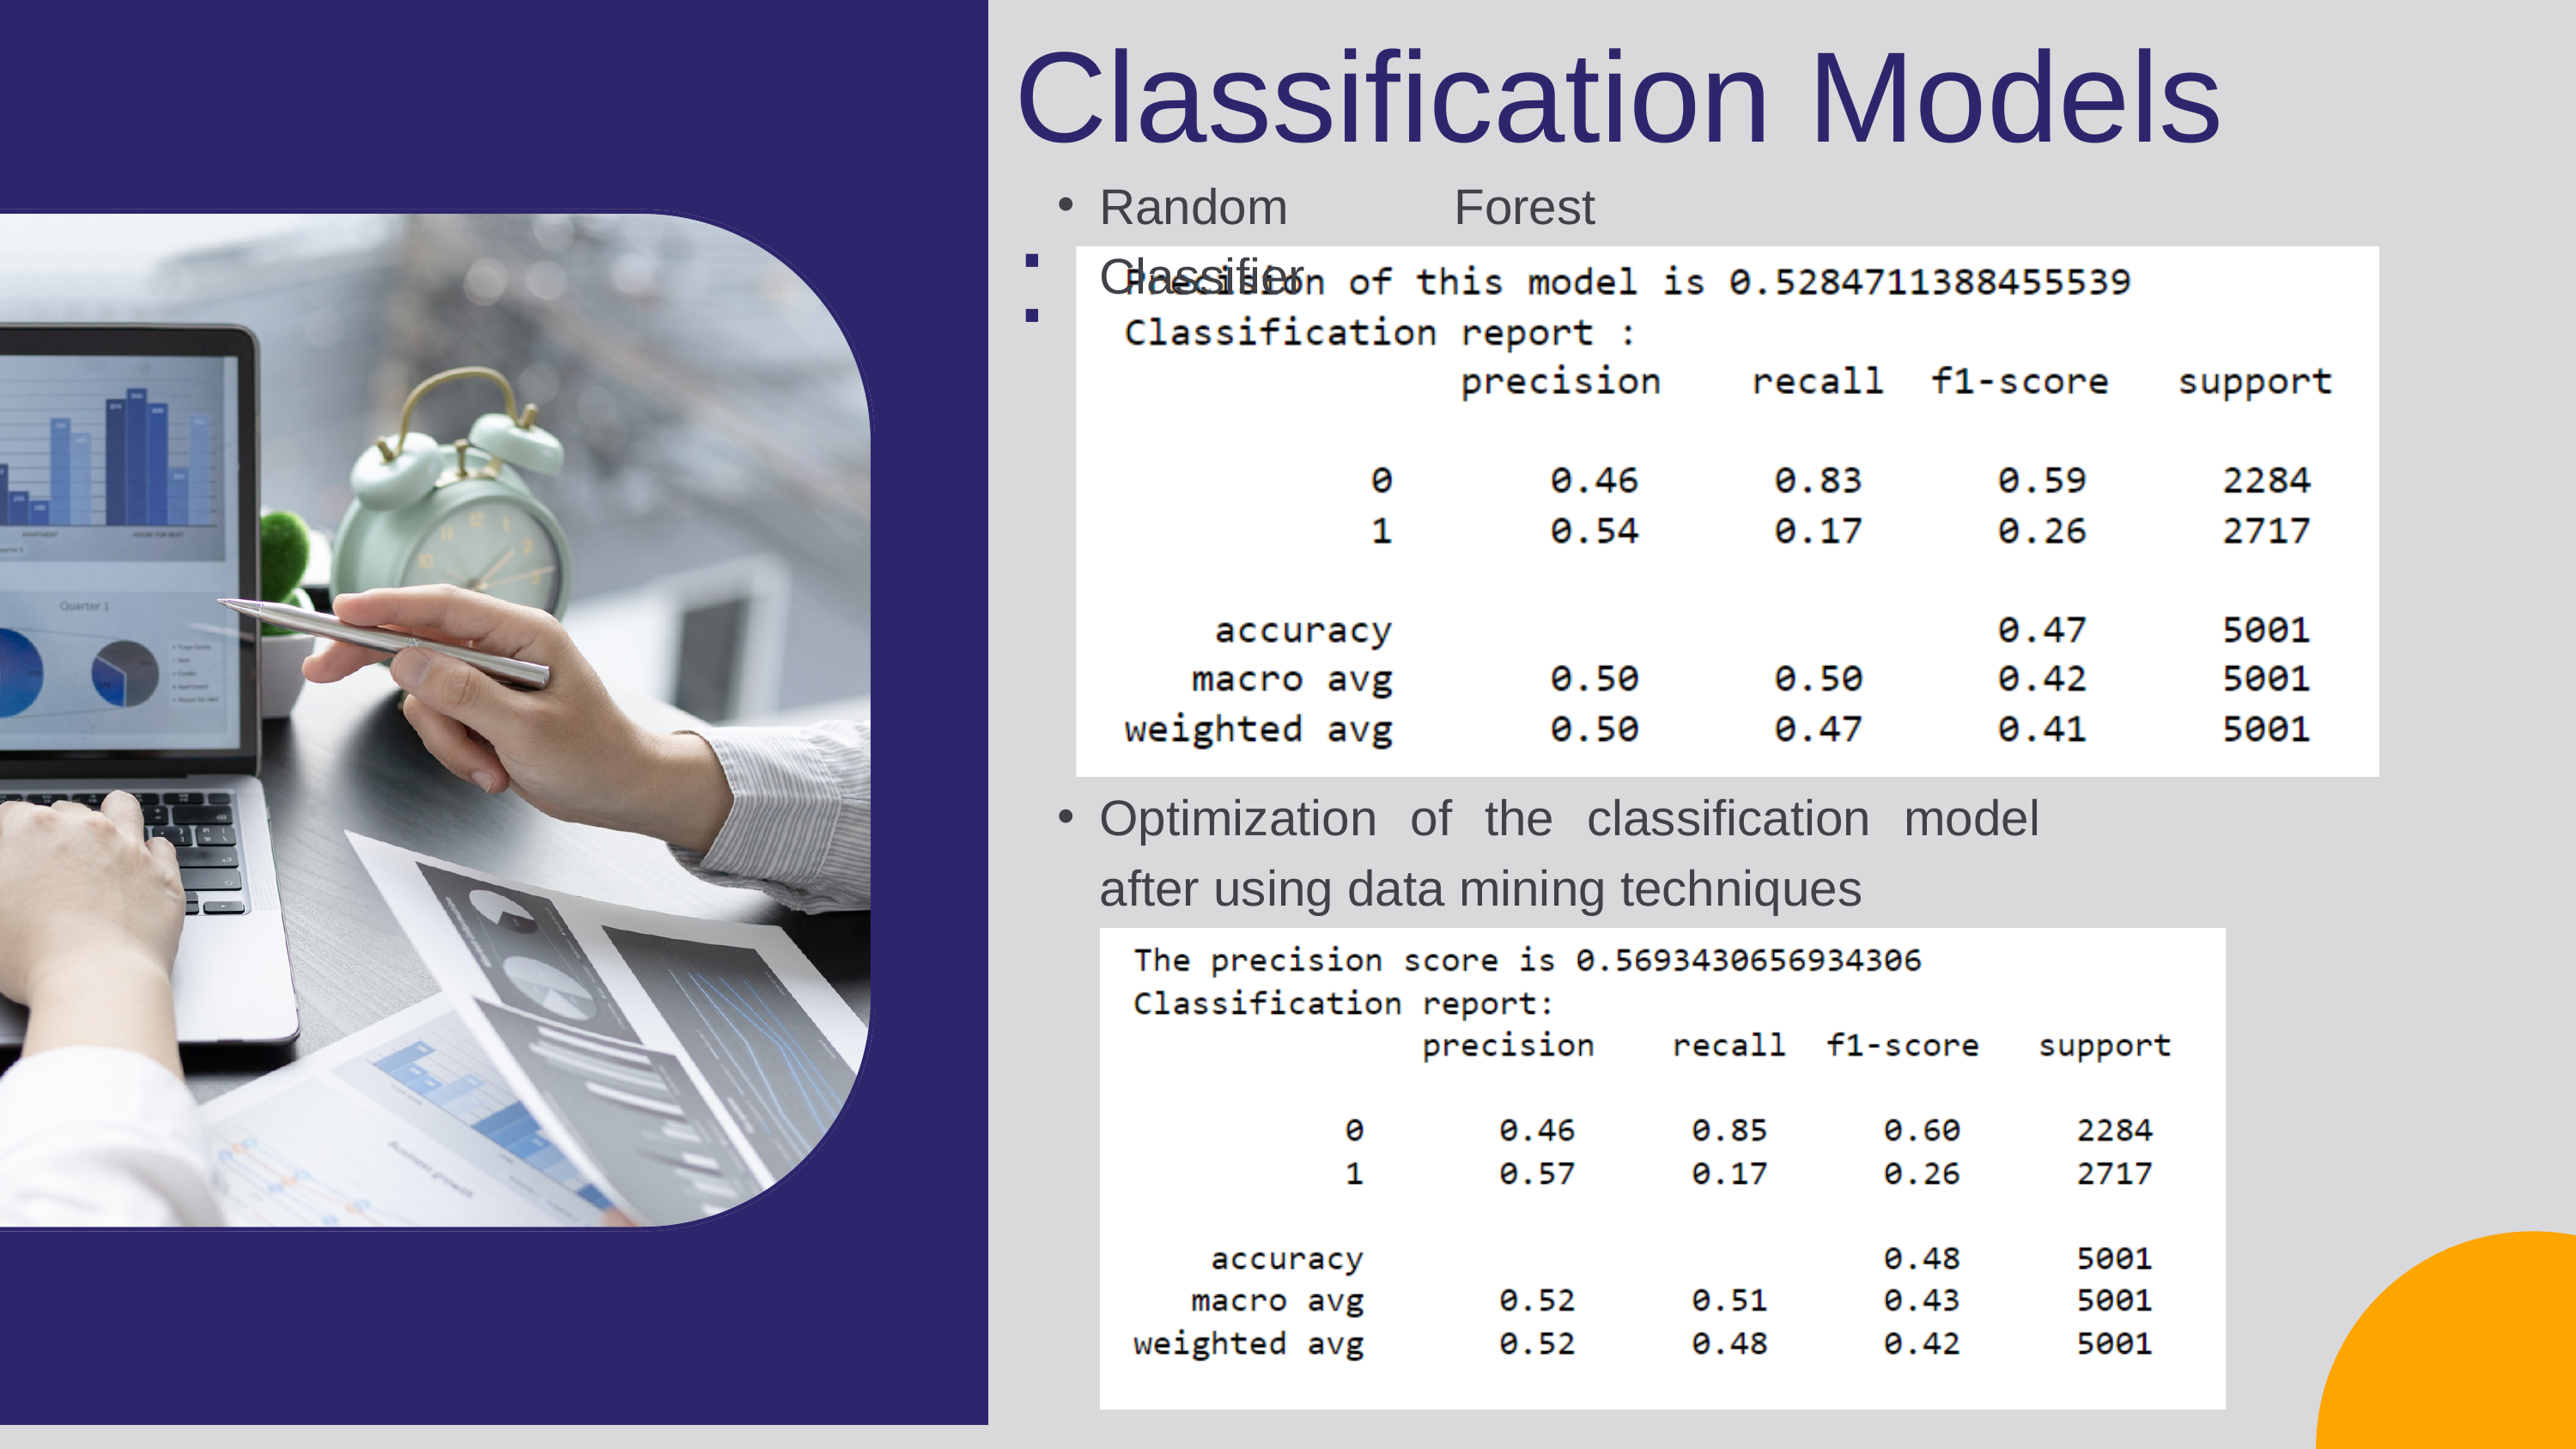

Classification Models :
Random Forest Classifier

Optimization of the classification model after using data mining techniques